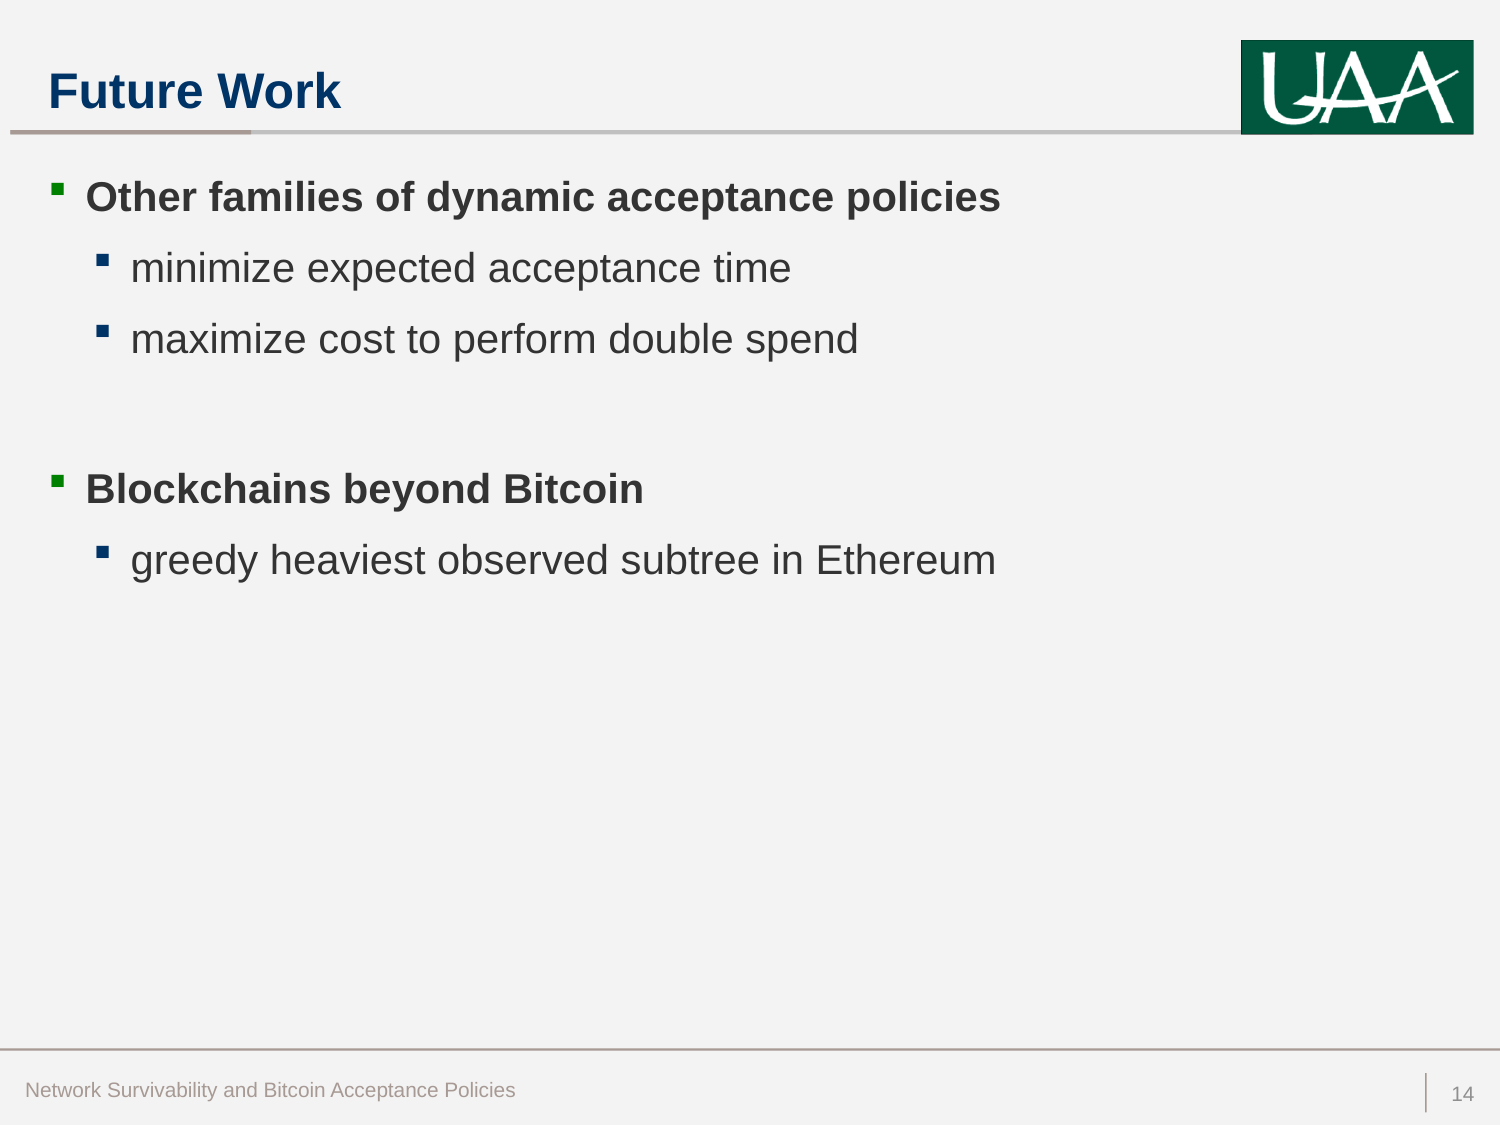

# Future Work
Other families of dynamic acceptance policies
minimize expected acceptance time
maximize cost to perform double spend

Blockchains beyond Bitcoin
greedy heaviest observed subtree in Ethereum